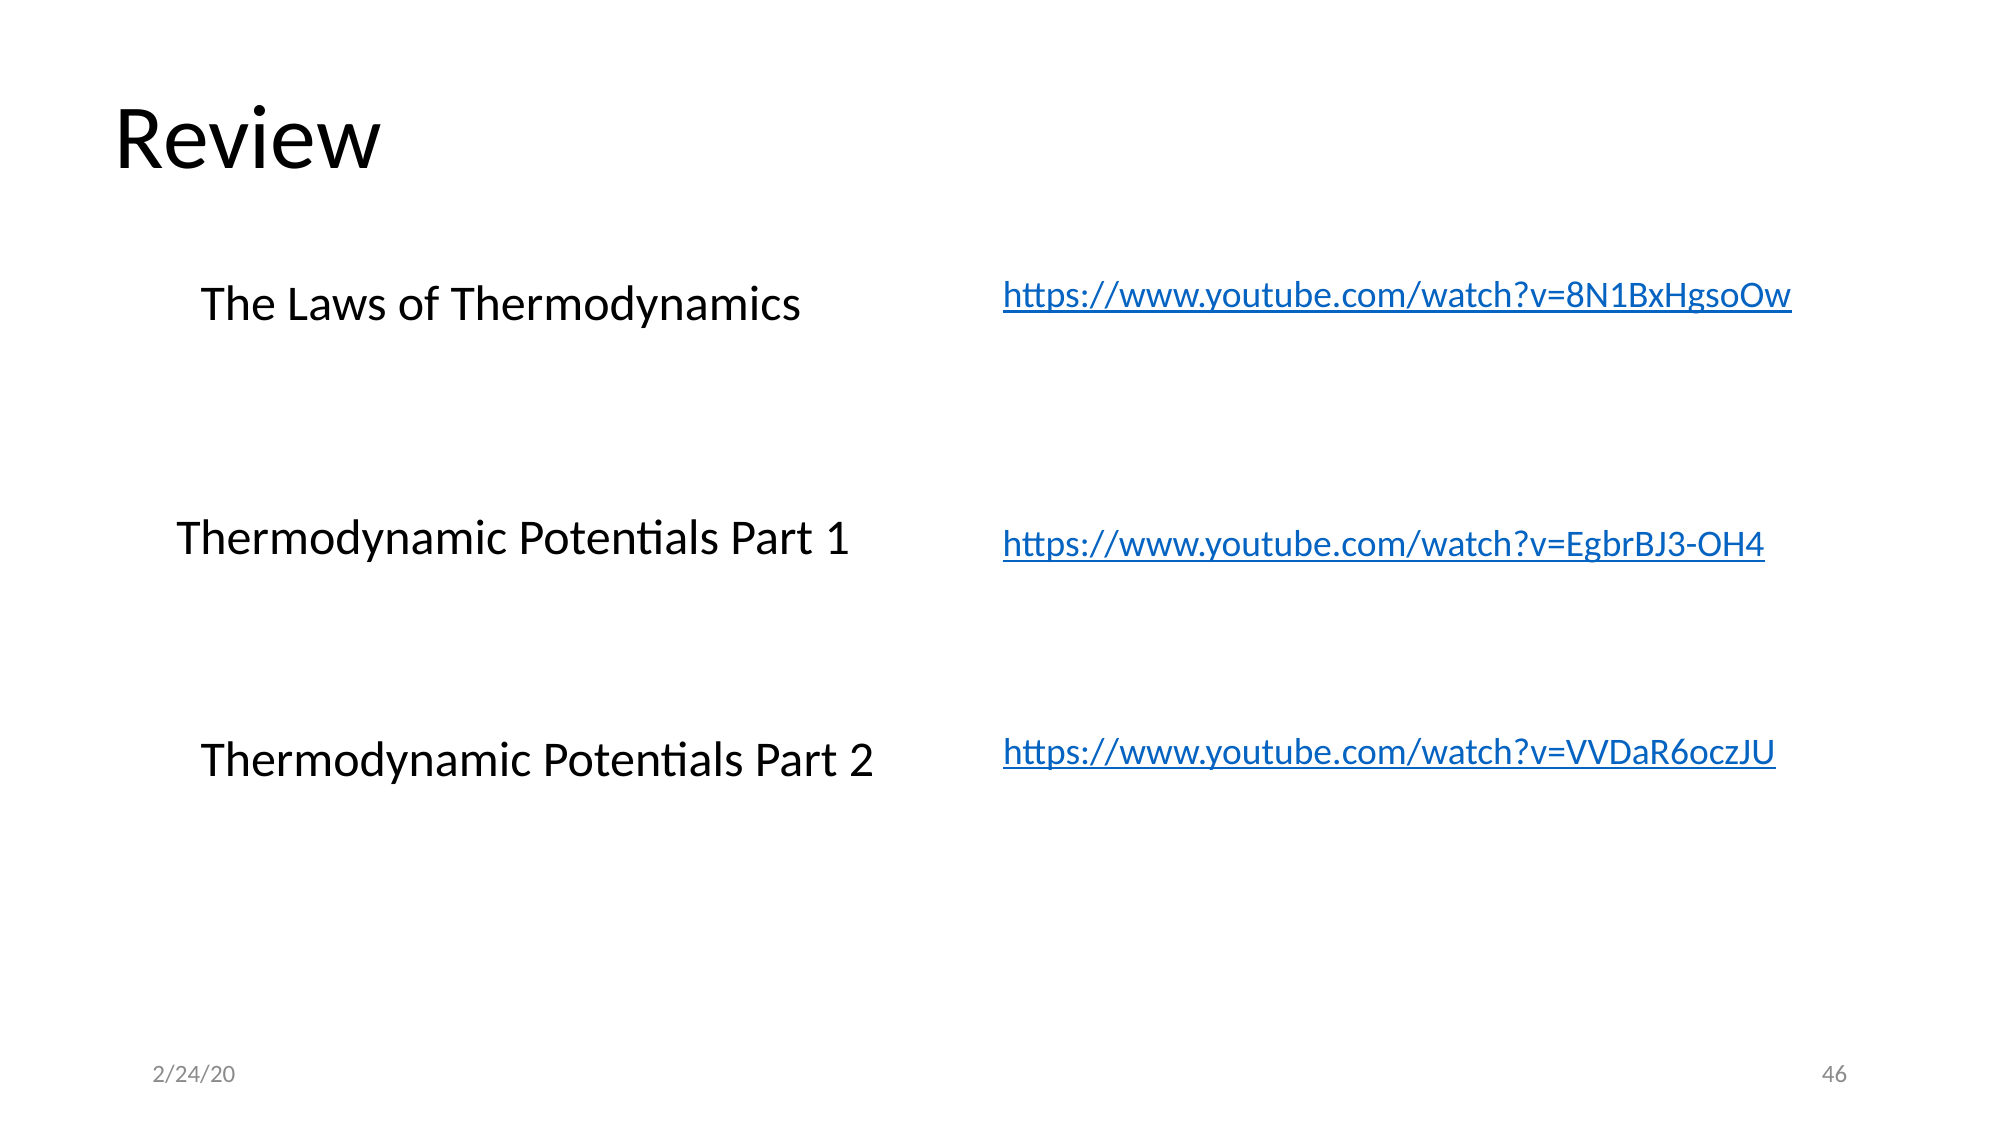

# Review
The Laws of Thermodynamics
https://www.youtube.com/watch?v=8N1BxHgsoOw
Thermodynamic Potentials Part 1
https://www.youtube.com/watch?v=EgbrBJ3-OH4
Thermodynamic Potentials Part 2
https://www.youtube.com/watch?v=VVDaR6oczJU
2/24/20
46